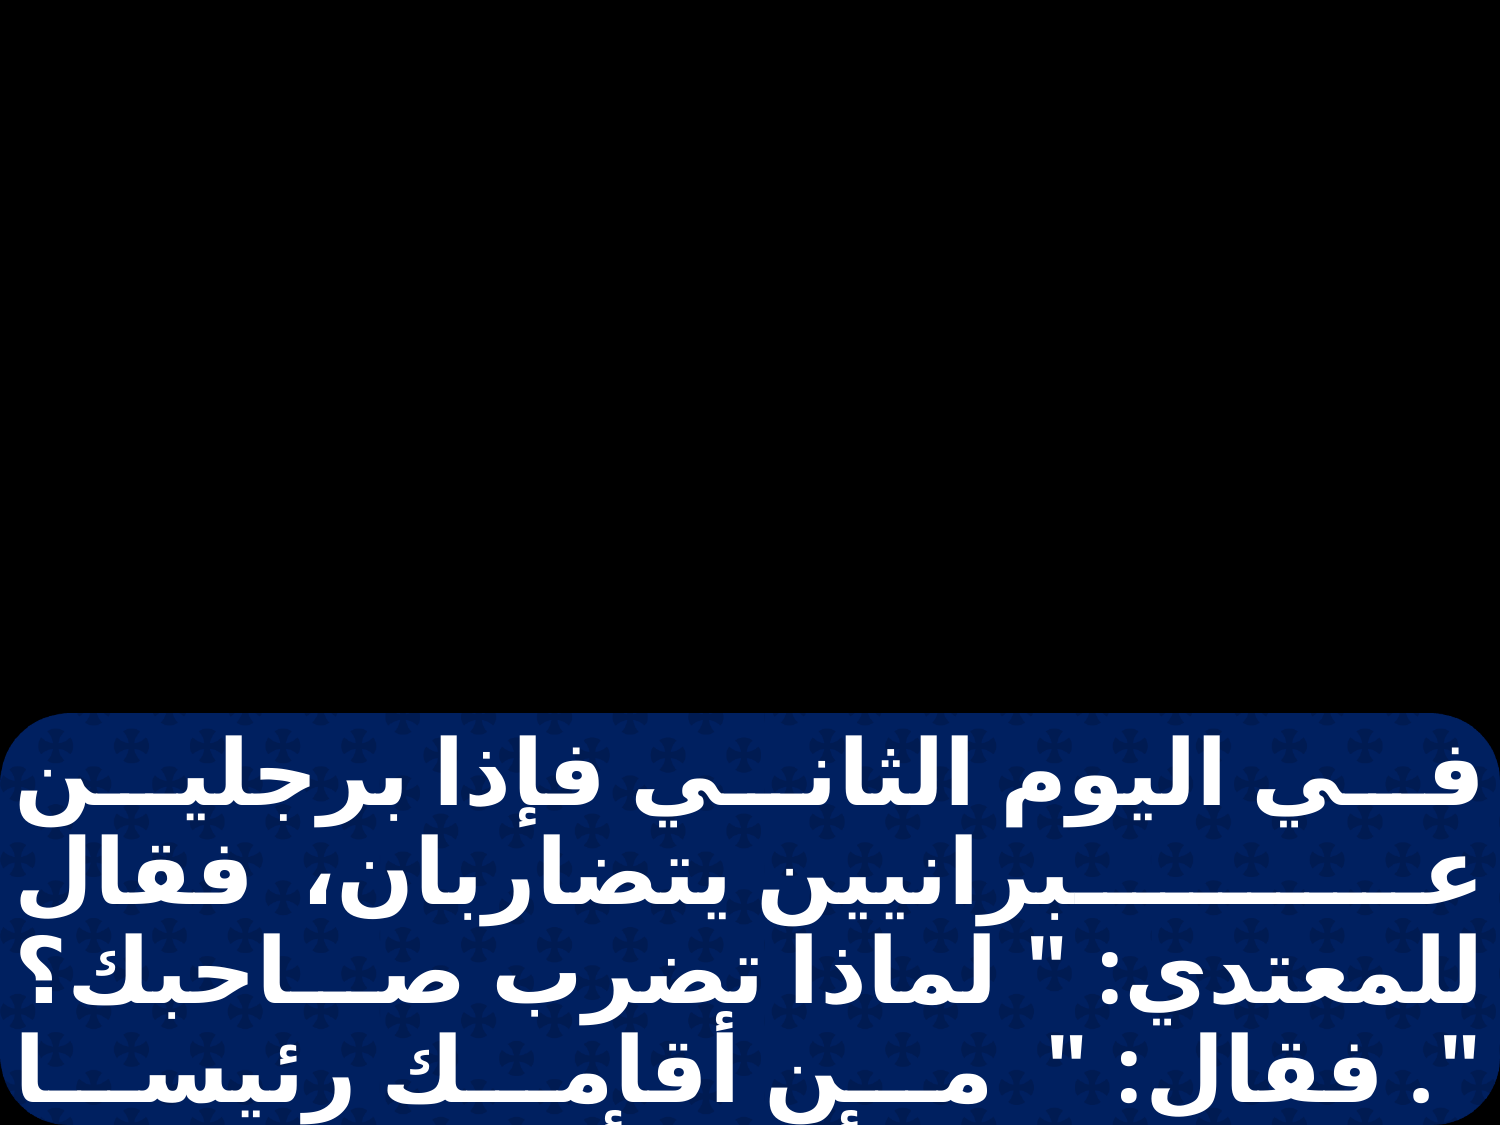

في اليوم الثاني فإذا برجلين عبرانيين يتضاربان،  فقال للمعتدي: " لماذا تضرب صاحبك؟ ". فقال: "  من أقامك رئيسا وحاكما علينا؟ أتريد أن تقتلني كما  قتلت المصري أمس؟! " فخاف موسى وقال:" إذا